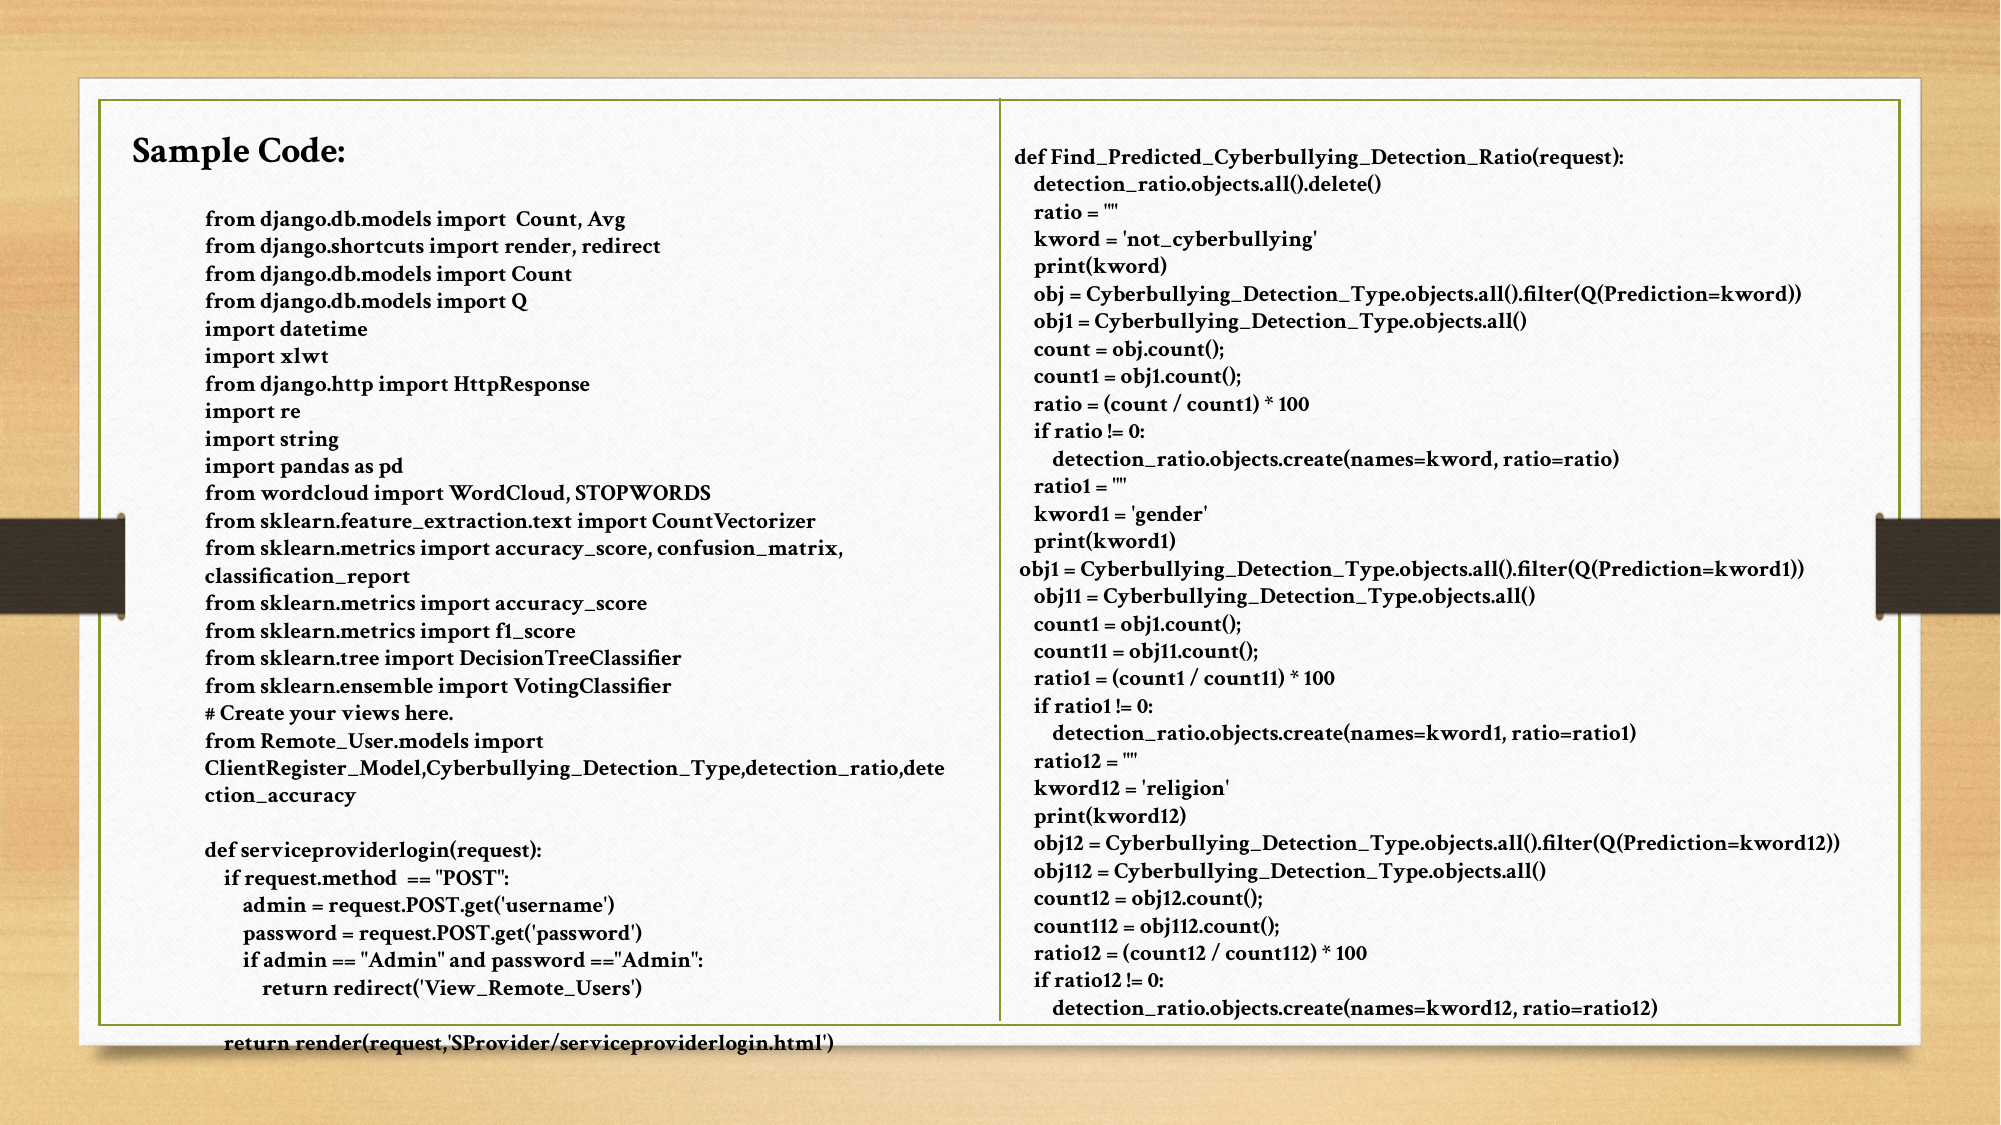

Sample Code:
def Find_Predicted_Cyberbullying_Detection_Ratio(request):
    detection_ratio.objects.all().delete()
    ratio = ""
    kword = 'not_cyberbullying'
    print(kword)
    obj = Cyberbullying_Detection_Type.objects.all().filter(Q(Prediction=kword))
    obj1 = Cyberbullying_Detection_Type.objects.all()
    count = obj.count();
    count1 = obj1.count();
    ratio = (count / count1) * 100
    if ratio != 0:
        detection_ratio.objects.create(names=kword, ratio=ratio)
    ratio1 = ""
    kword1 = 'gender'
    print(kword1)
 obj1 = Cyberbullying_Detection_Type.objects.all().filter(Q(Prediction=kword1))
    obj11 = Cyberbullying_Detection_Type.objects.all()
    count1 = obj1.count();
    count11 = obj11.count();
    ratio1 = (count1 / count11) * 100
    if ratio1 != 0:
        detection_ratio.objects.create(names=kword1, ratio=ratio1)
    ratio12 = ""
    kword12 = 'religion'
    print(kword12)
    obj12 = Cyberbullying_Detection_Type.objects.all().filter(Q(Prediction=kword12))
    obj112 = Cyberbullying_Detection_Type.objects.all()
    count12 = obj12.count();
    count112 = obj112.count();
    ratio12 = (count12 / count112) * 100
    if ratio12 != 0:
        detection_ratio.objects.create(names=kword12, ratio=ratio12)

from django.db.models import  Count, Avg
from django.shortcuts import render, redirect
from django.db.models import Count
from django.db.models import Q
import datetime
import xlwt
from django.http import HttpResponse
import re
import string
import pandas as pd
from wordcloud import WordCloud, STOPWORDS
from sklearn.feature_extraction.text import CountVectorizer
from sklearn.metrics import accuracy_score, confusion_matrix, classification_report
from sklearn.metrics import accuracy_score
from sklearn.metrics import f1_score
from sklearn.tree import DecisionTreeClassifier
from sklearn.ensemble import VotingClassifier
# Create your views here.
from Remote_User.models import ClientRegister_Model,Cyberbullying_Detection_Type,detection_ratio,detection_accuracy

def serviceproviderlogin(request):
    if request.method  == "POST":
        admin = request.POST.get('username')
        password = request.POST.get('password')
        if admin == "Admin" and password =="Admin":
            return redirect('View_Remote_Users')

    return render(request,'SProvider/serviceproviderlogin.html')